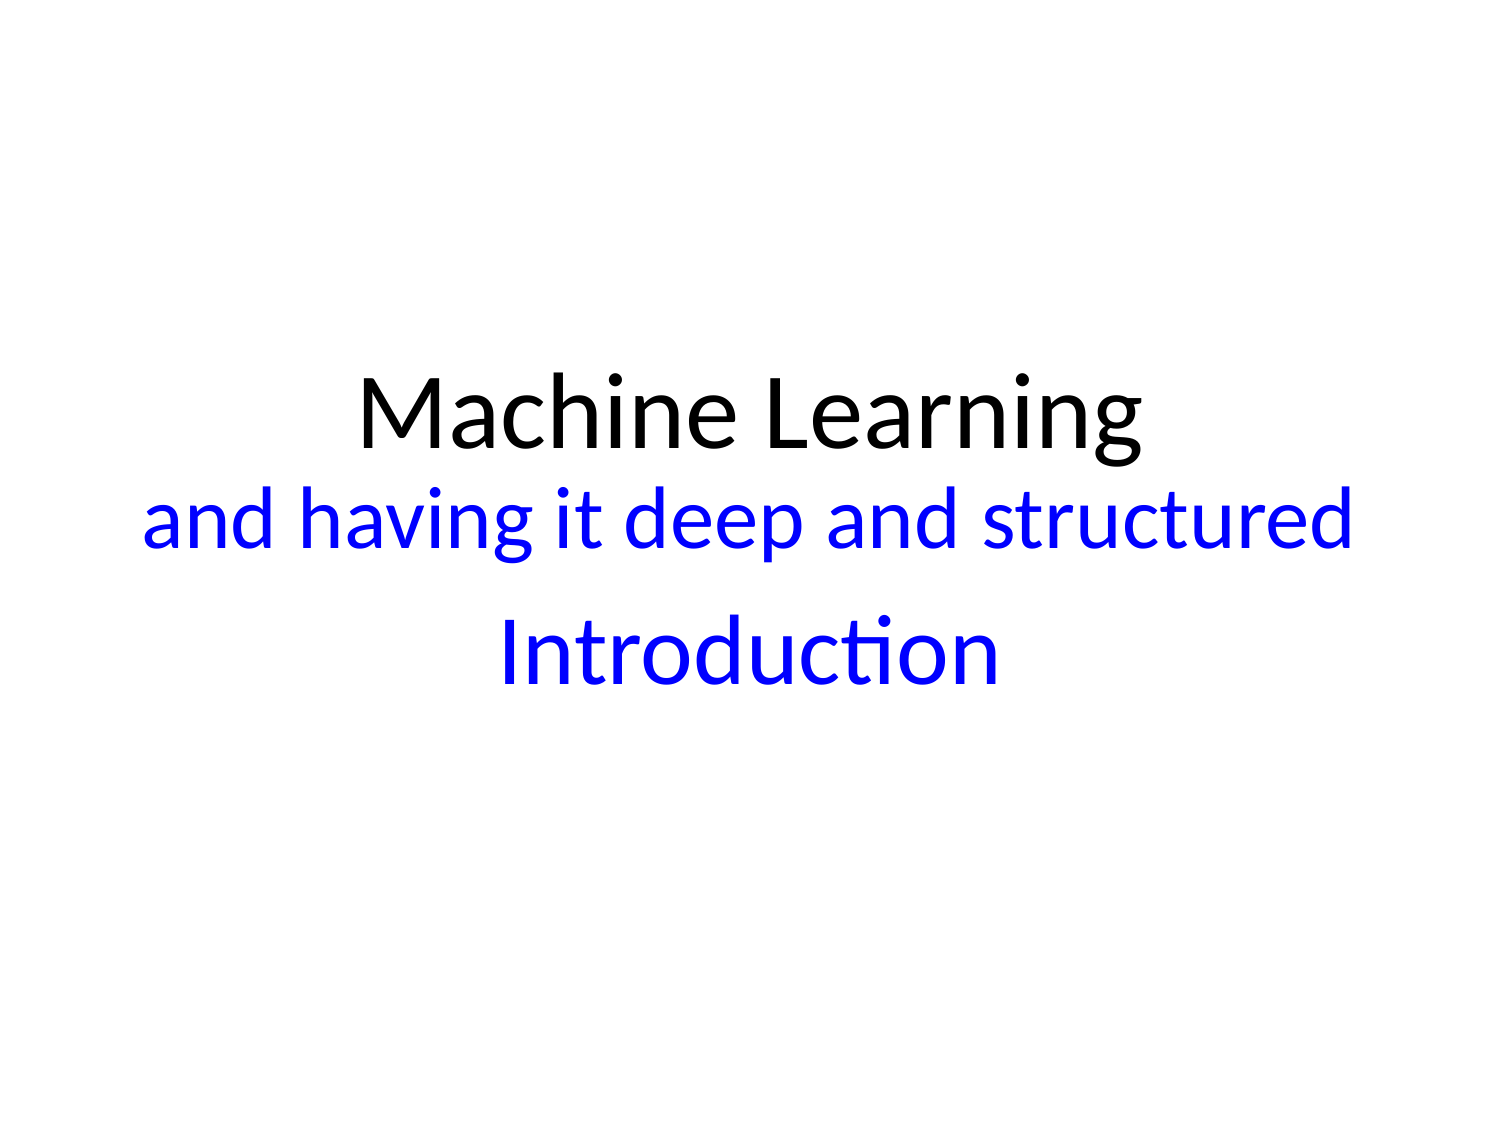

# Machine Learning and having it deep and structured
Introduction